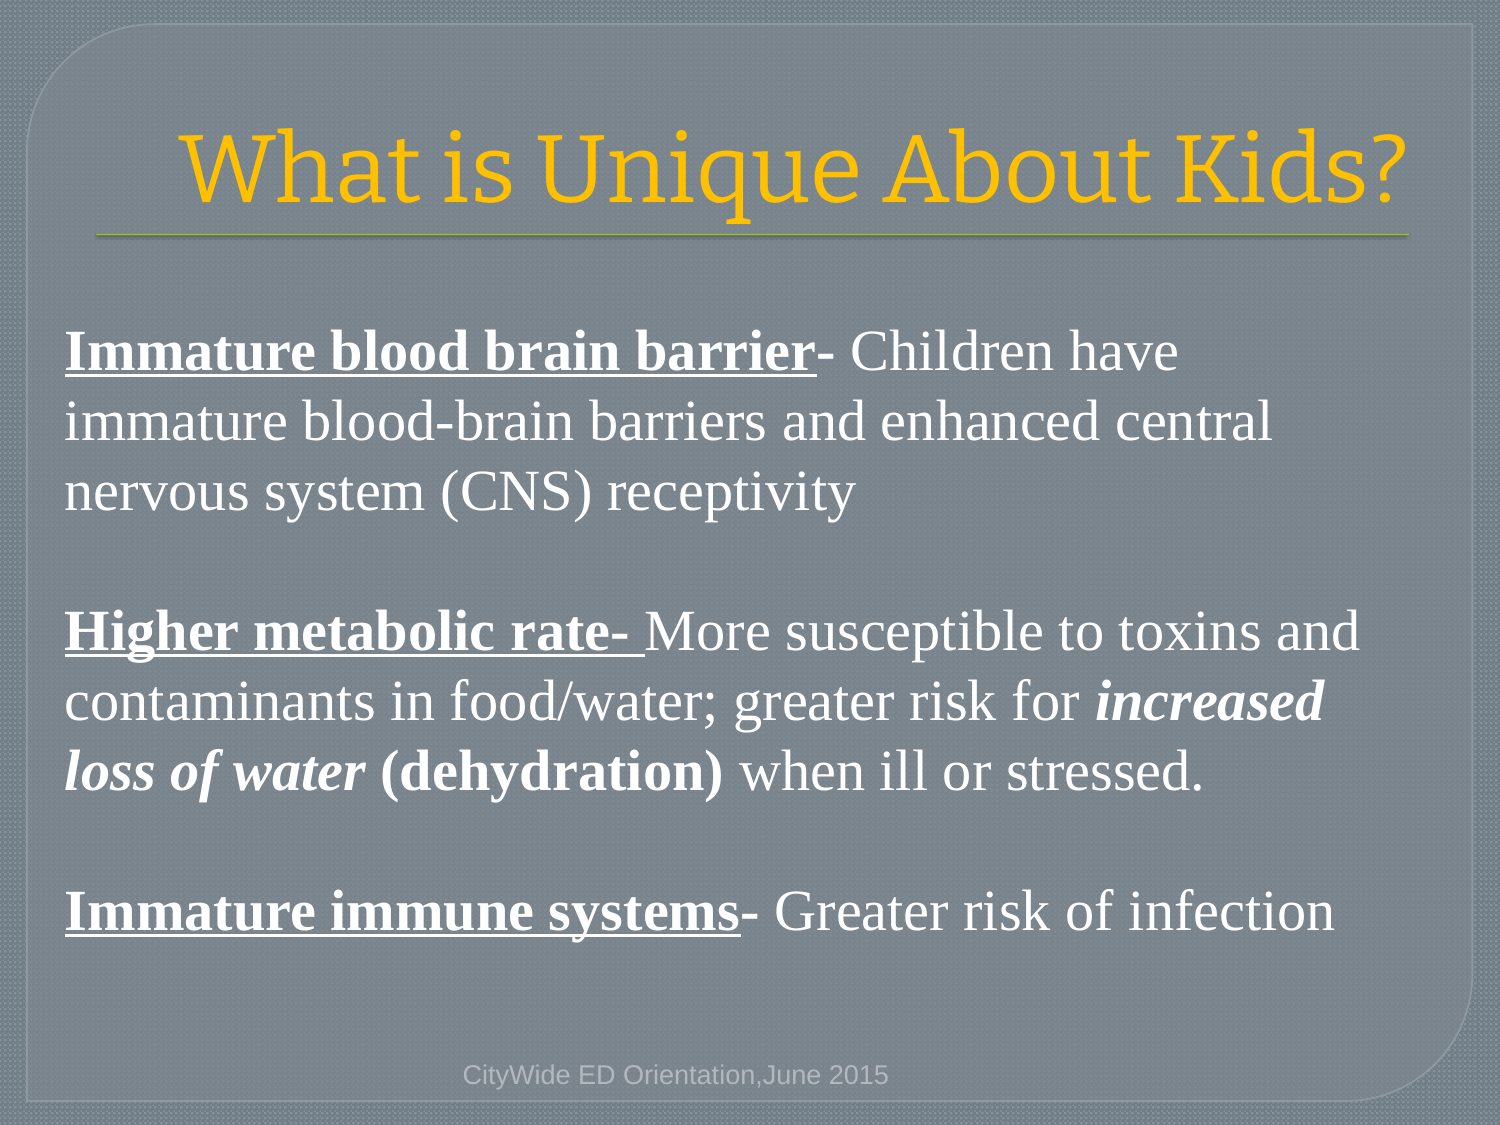

# What is Unique About Kids?
Immature blood brain barrier- Children have immature blood-brain barriers and enhanced central nervous system (CNS) receptivity
Higher metabolic rate- More susceptible to toxins and contaminants in food/water; greater risk for increased loss of water (dehydration) when ill or stressed.

Immature immune systems- Greater risk of infection
CityWide ED Orientation,June 2015